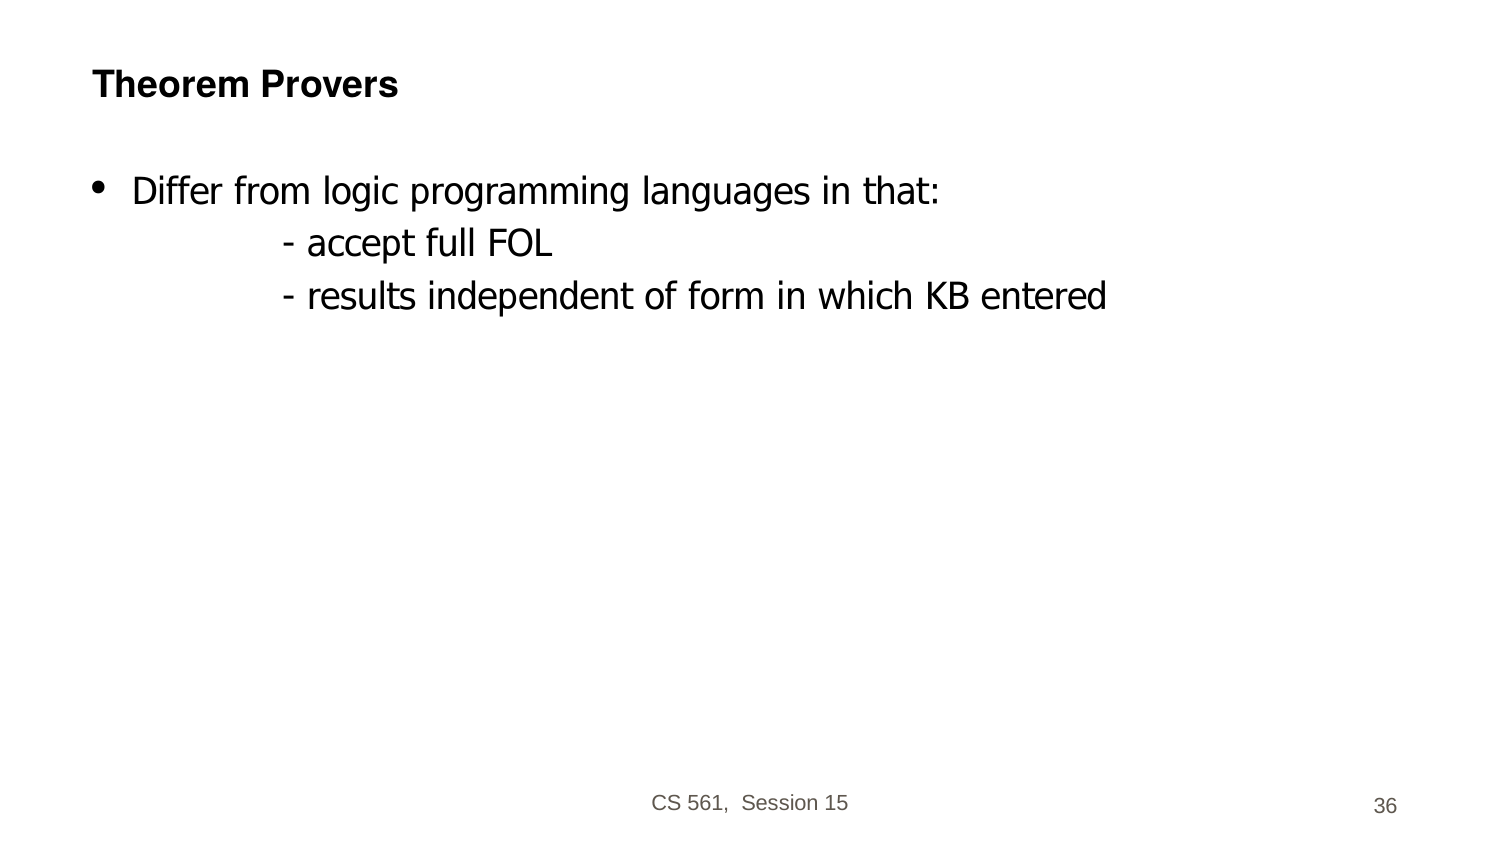

# Theorem Provers
Differ from logic programming languages in that:
		- accept full FOL
		- results independent of form in which KB entered

CS 561,  Session 15
36